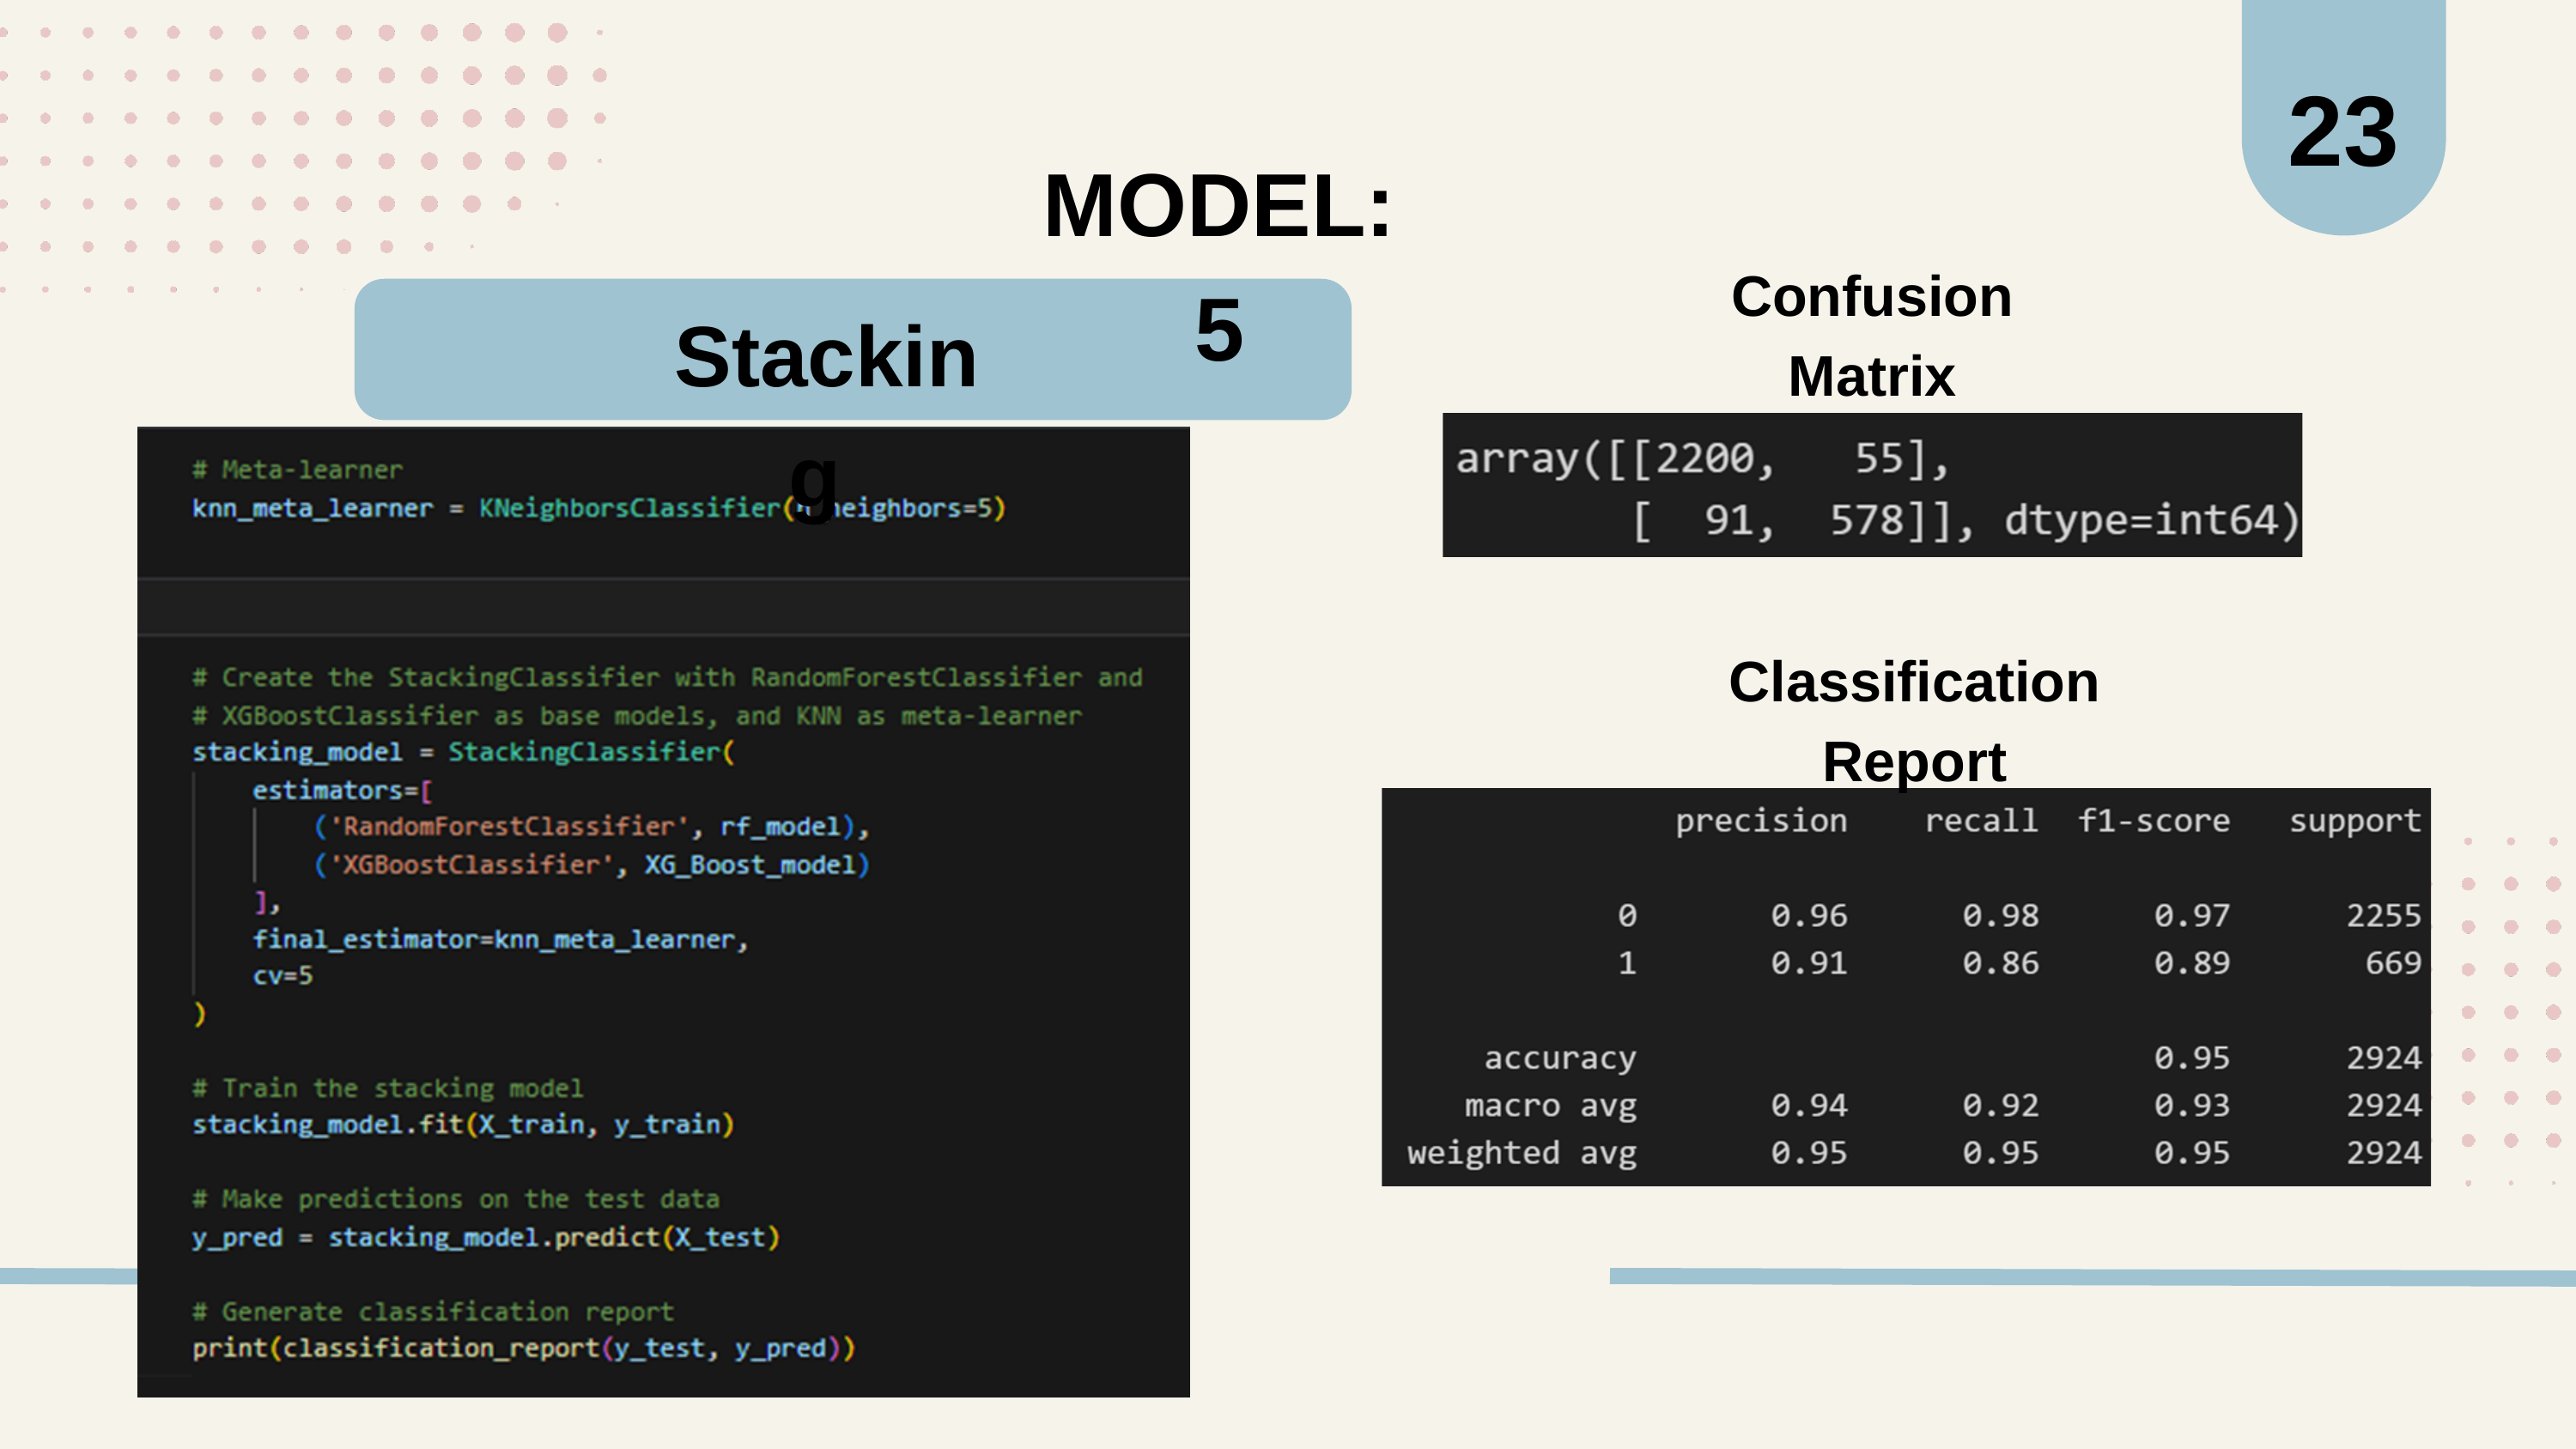

23

MODEL: 5
Confusion Matrix

Stacking

Classification Report